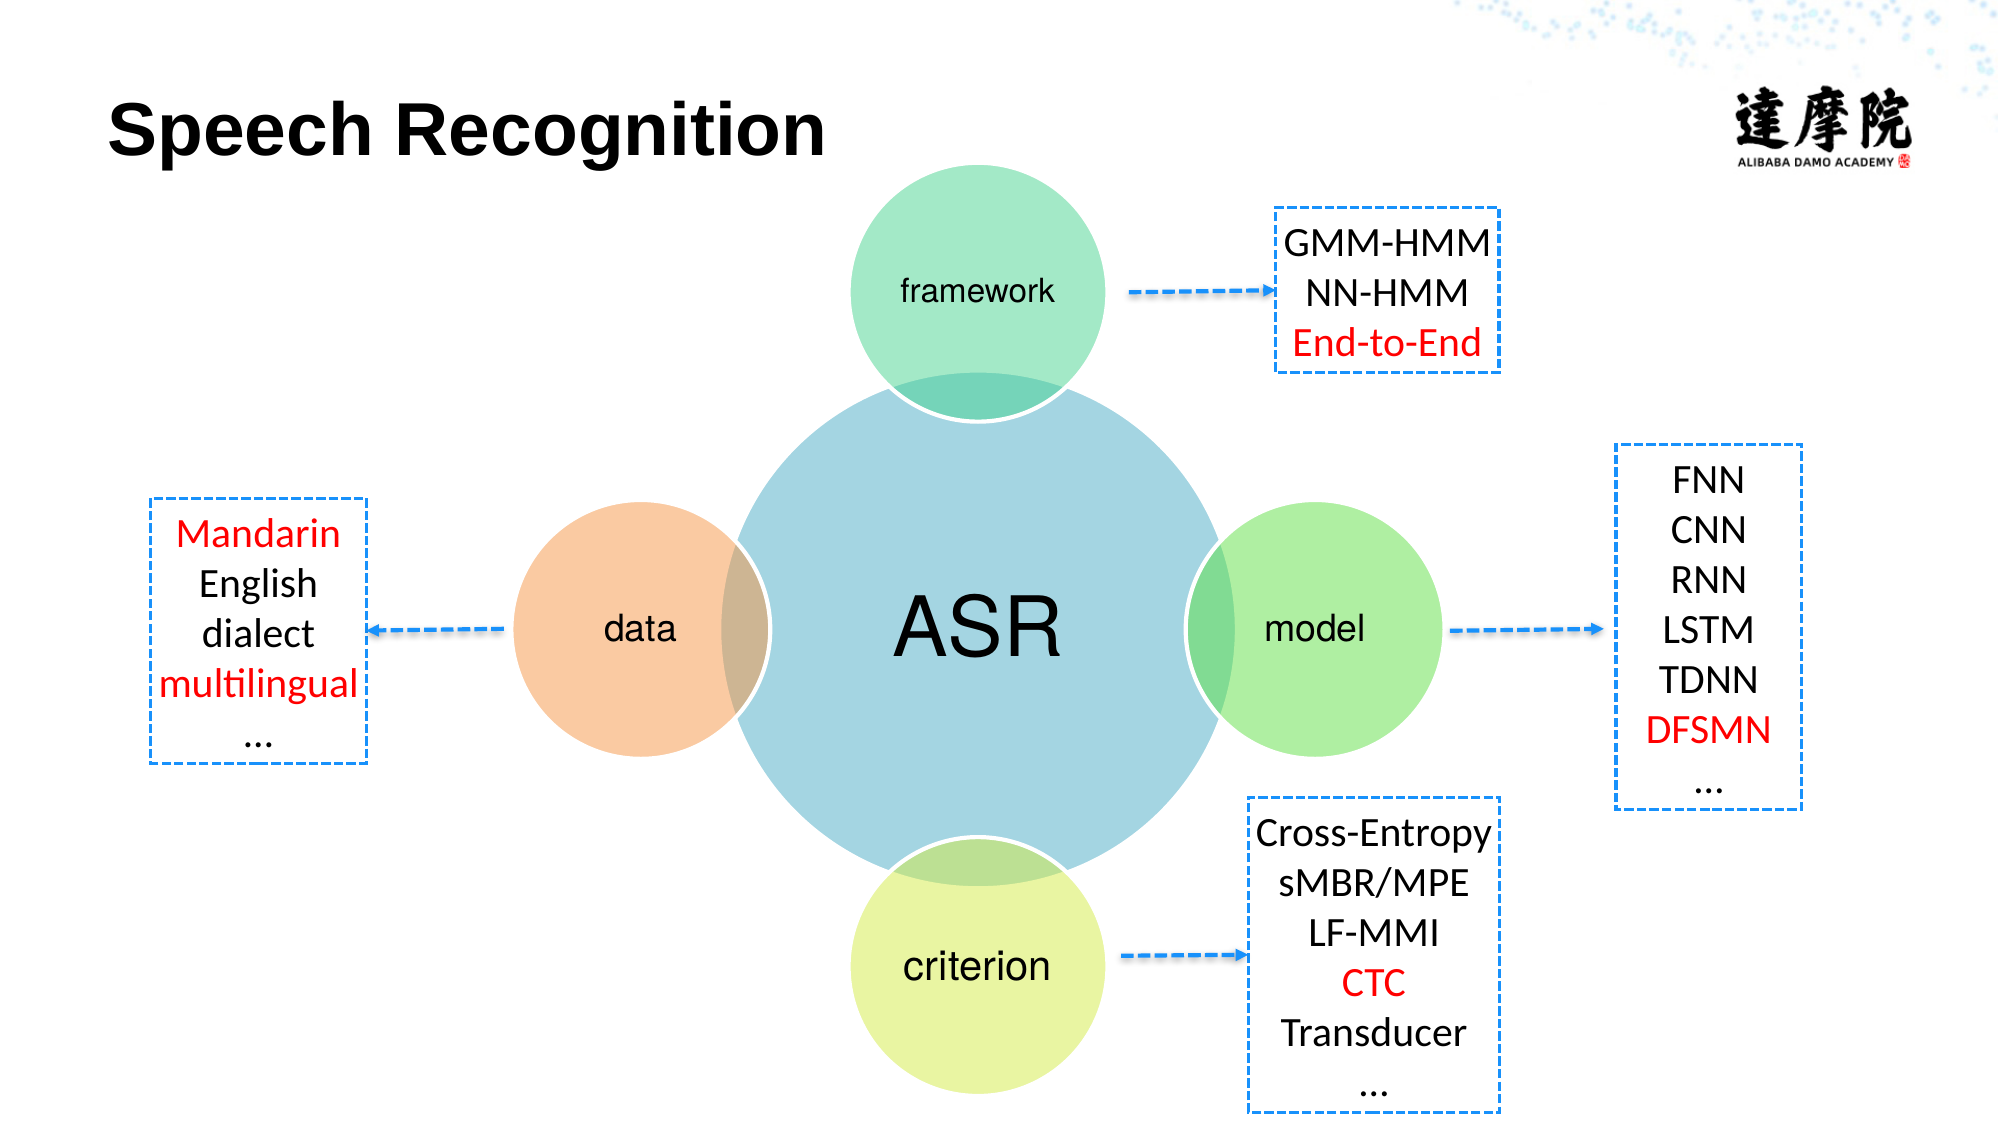

# Speech Recognition
ASR
framework
model
criterion
data
GMM-HMM
NN-HMM
End-to-End
FNN
CNN
RNN
LSTM
TDNN
DFSMN
…
Mandarin
English
dialect
multilingual
…
Cross-Entropy
sMBR/MPE
LF-MMI
CTC
Transducer
…